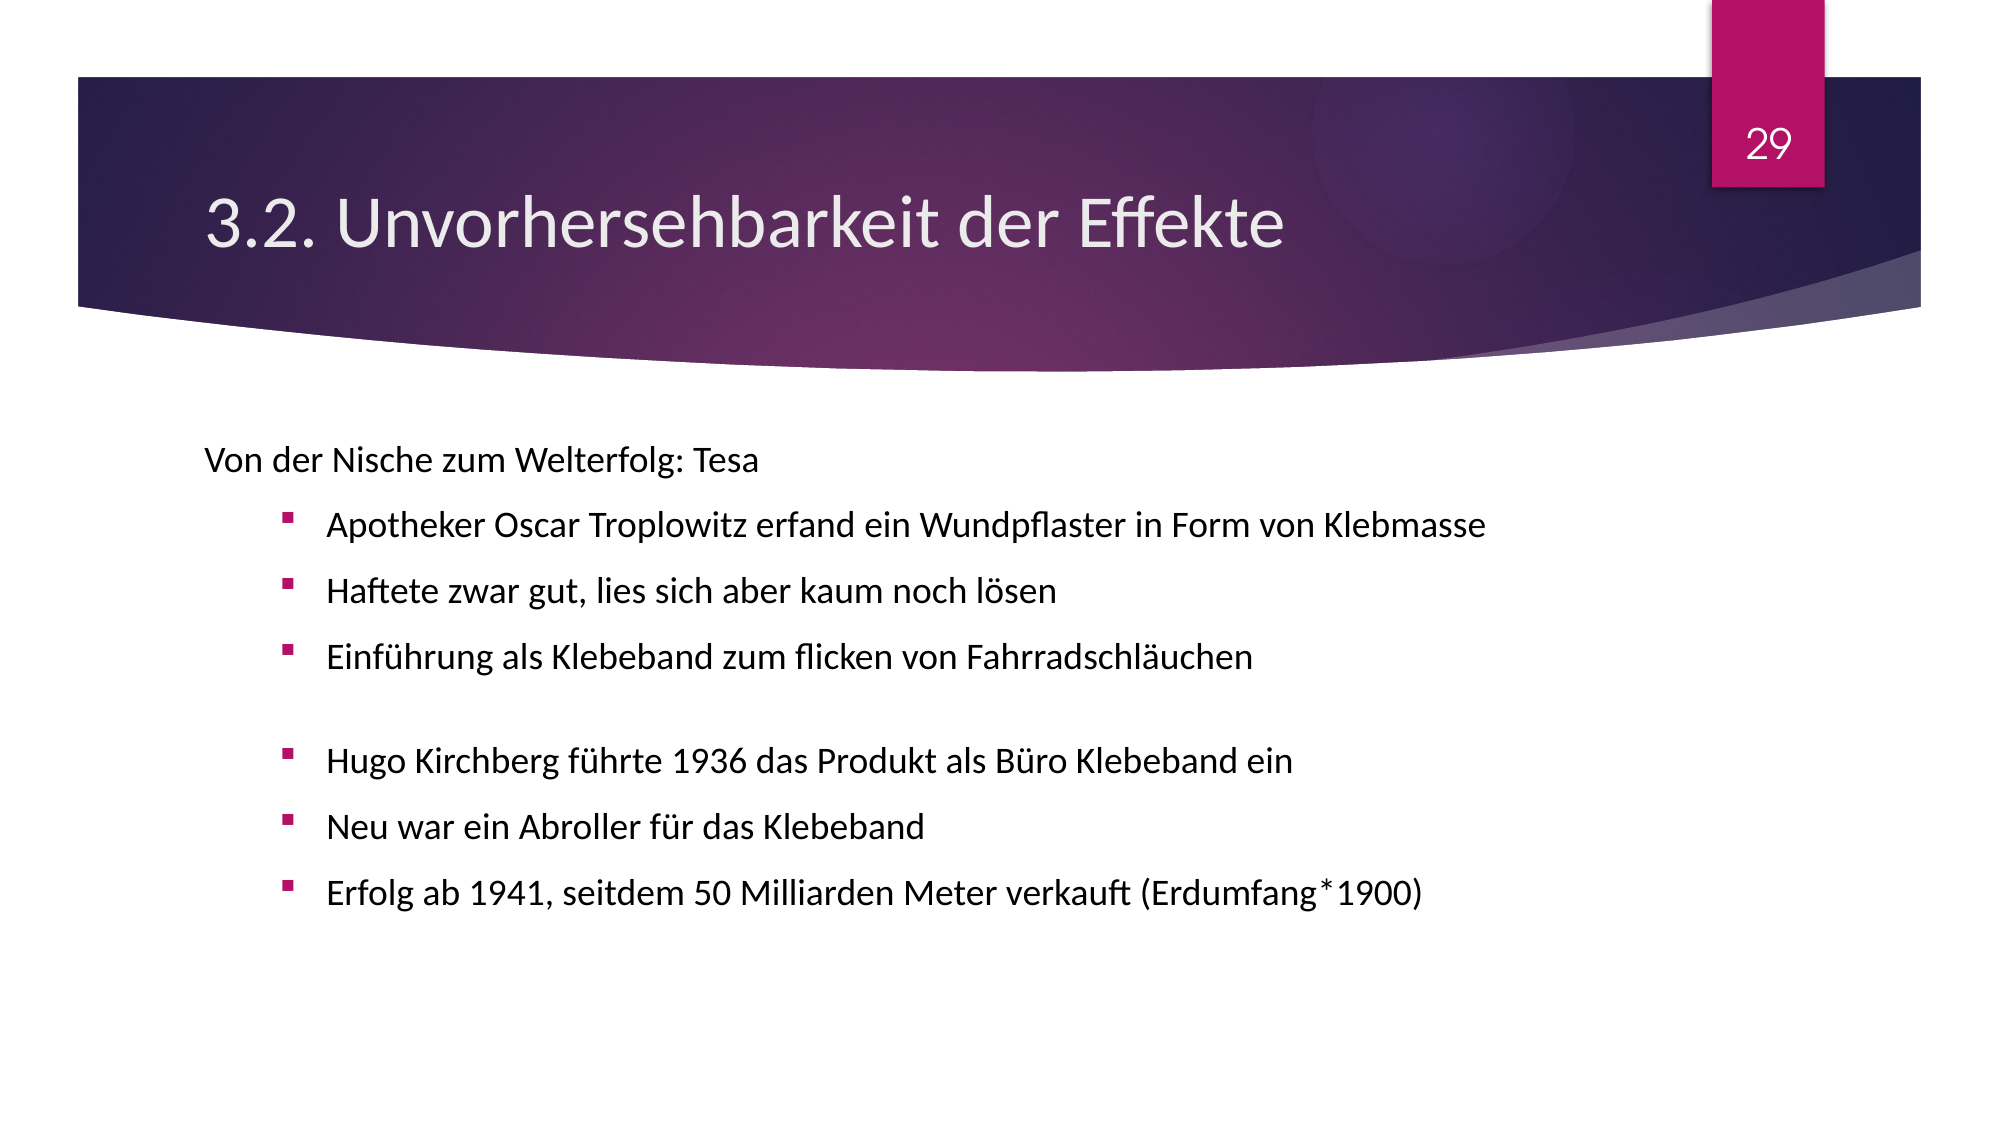

# 3.2. Unvorhersehbarkeit der Effekte
Von der Nische zum Welterfolg: Tesa
Apotheker Oscar Troplowitz erfand ein Wundpflaster in Form von Klebmasse
Haftete zwar gut, lies sich aber kaum noch lösen
Einführung als Klebeband zum flicken von Fahrradschläuchen
Hugo Kirchberg führte 1936 das Produkt als Büro Klebeband ein
Neu war ein Abroller für das Klebeband
Erfolg ab 1941, seitdem 50 Milliarden Meter verkauft (Erdumfang*1900)